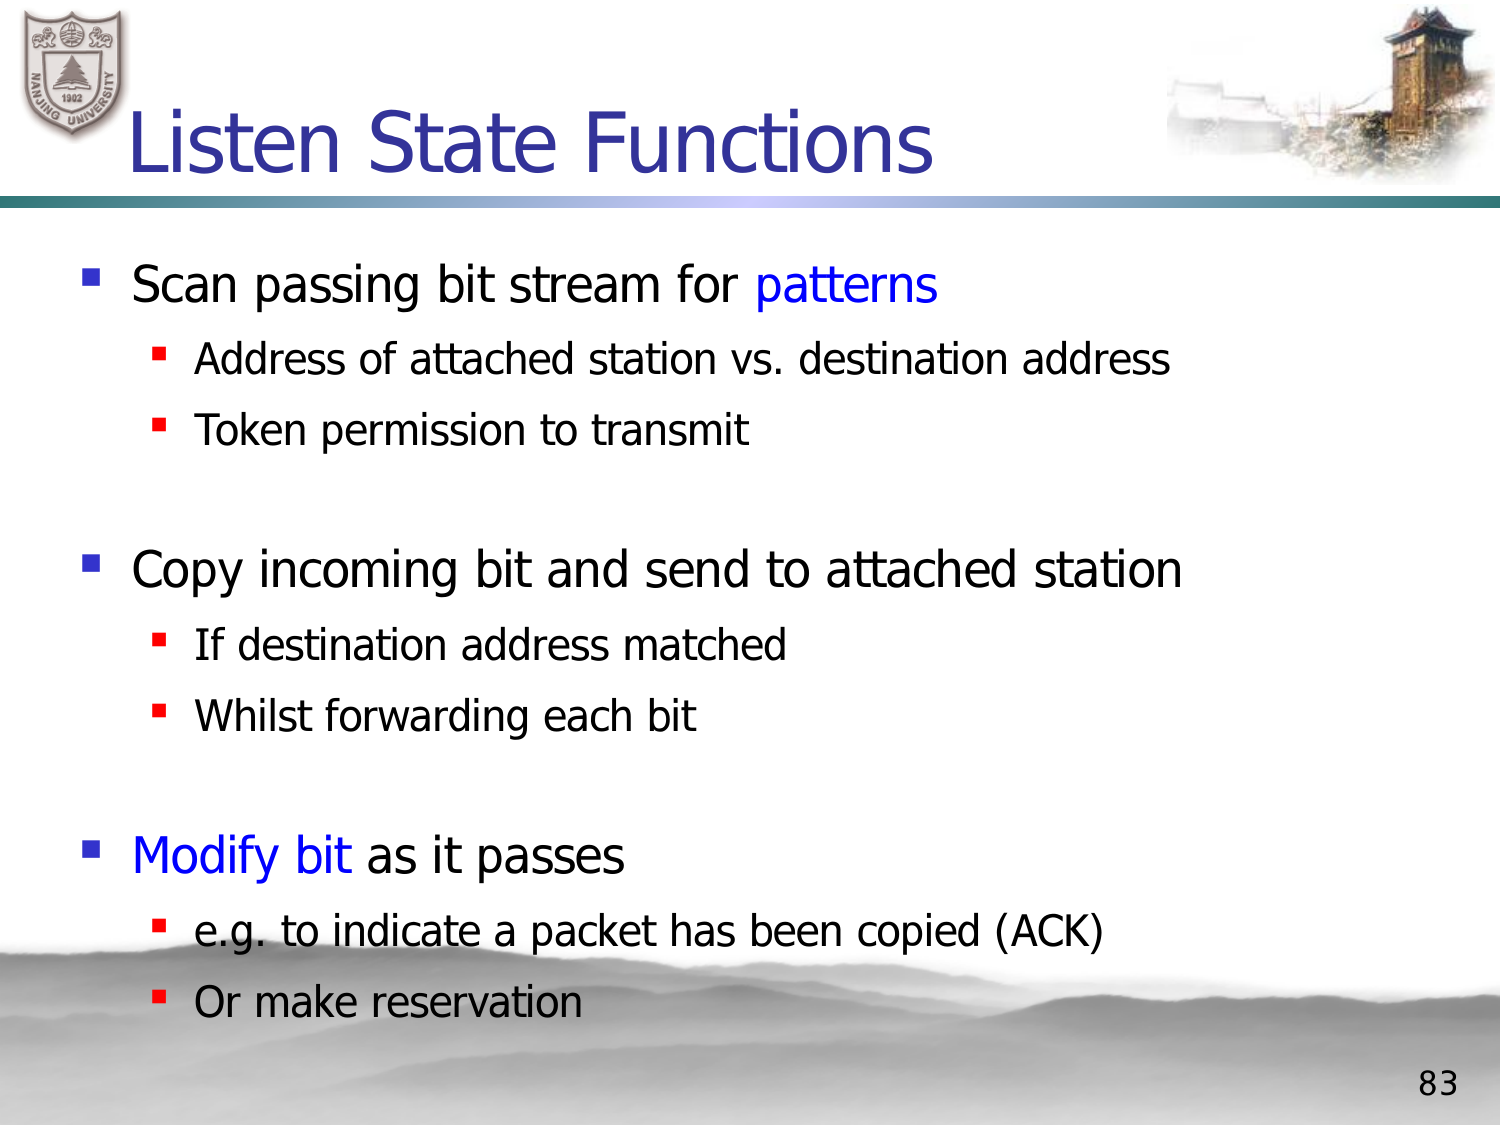

# Listen State Functions
Scan passing bit stream for patterns
Address of attached station vs. destination address
Token permission to transmit

Copy incoming bit and send to attached station
If destination address matched
Whilst forwarding each bit

Modify bit as it passes
e.g. to indicate a packet has been copied (ACK)
Or make reservation
83